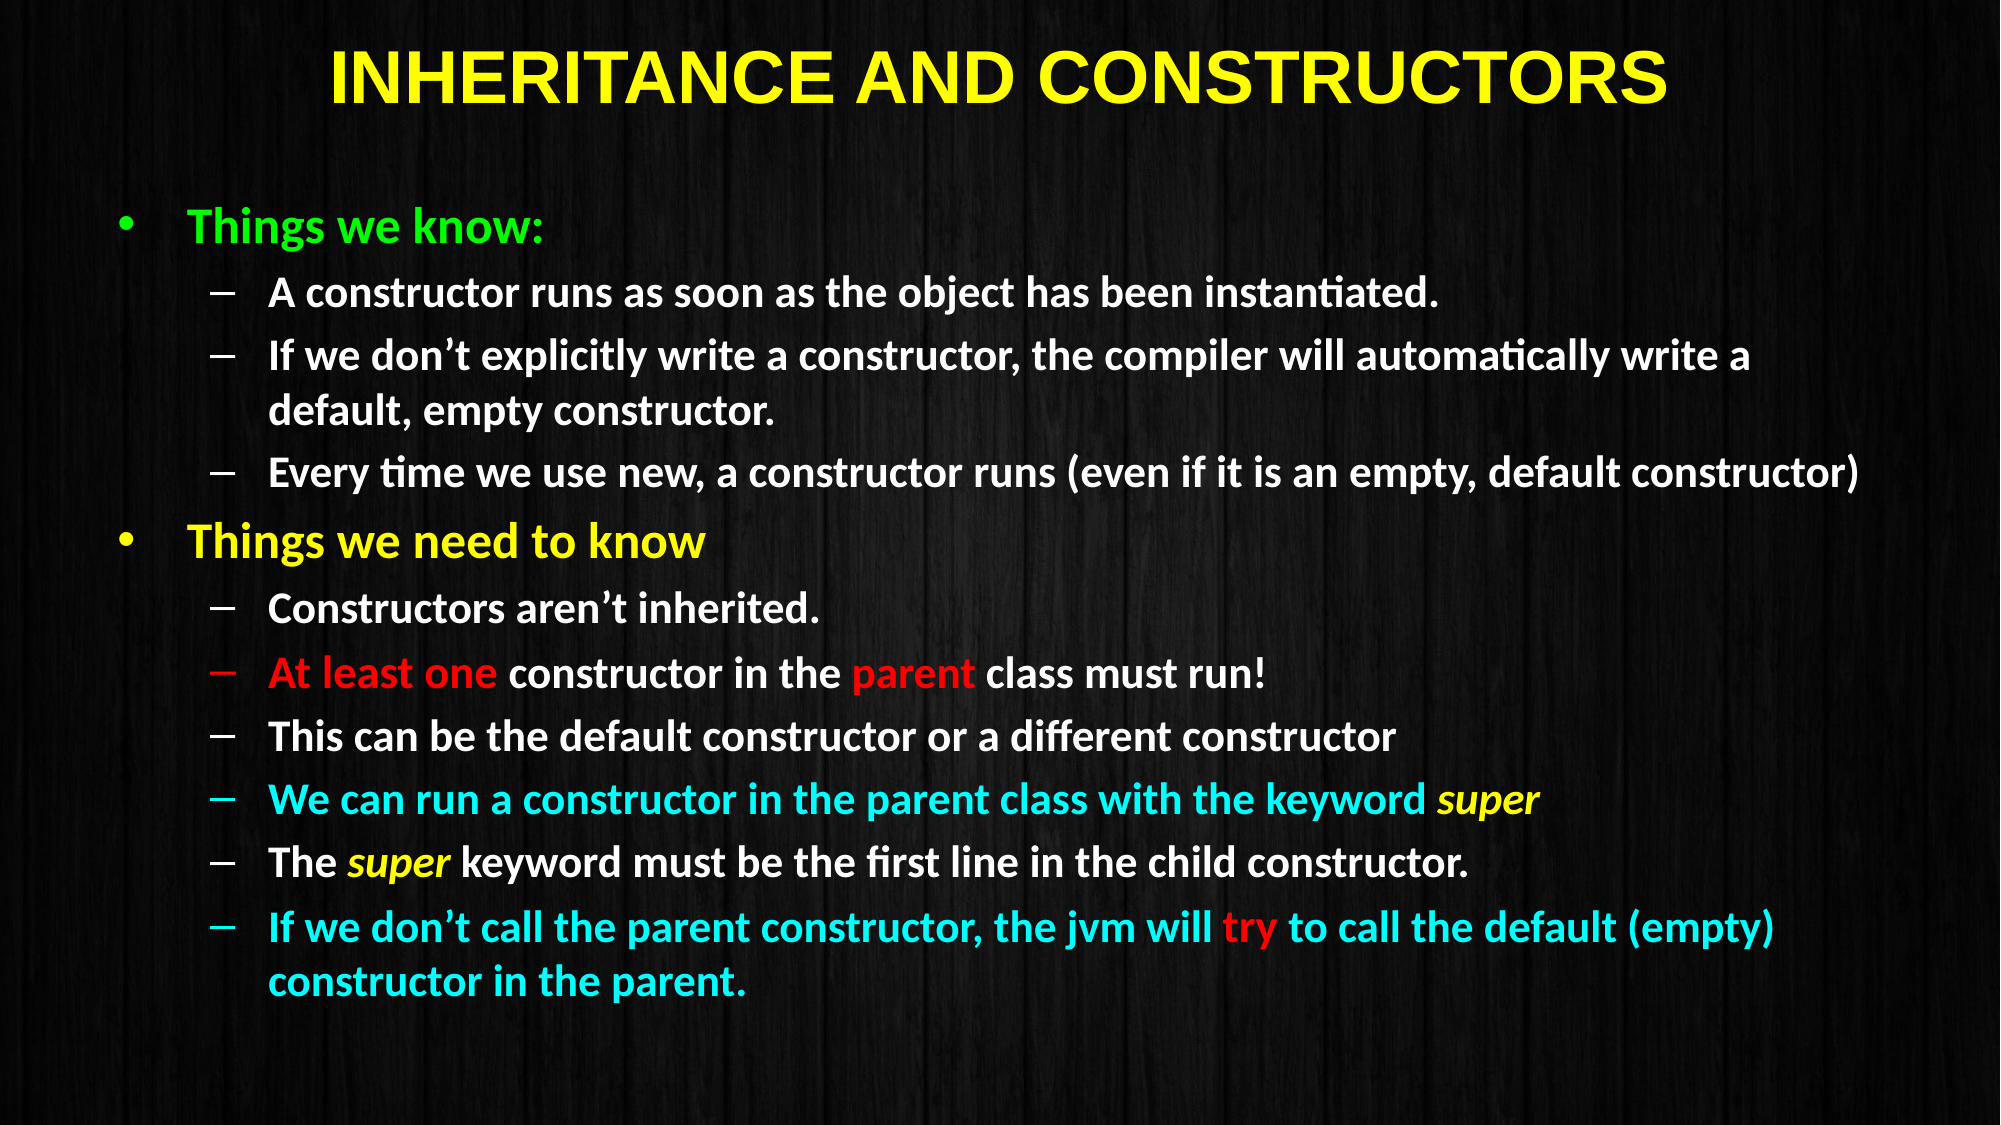

# Inheritance and constructors
Things we know:
A constructor runs as soon as the object has been instantiated.
If we don’t explicitly write a constructor, the compiler will automatically write a default, empty constructor.
Every time we use new, a constructor runs (even if it is an empty, default constructor)
Things we need to know
Constructors aren’t inherited.
At least one constructor in the parent class must run!
This can be the default constructor or a different constructor
We can run a constructor in the parent class with the keyword super
The super keyword must be the first line in the child constructor.
If we don’t call the parent constructor, the jvm will try to call the default (empty) constructor in the parent.